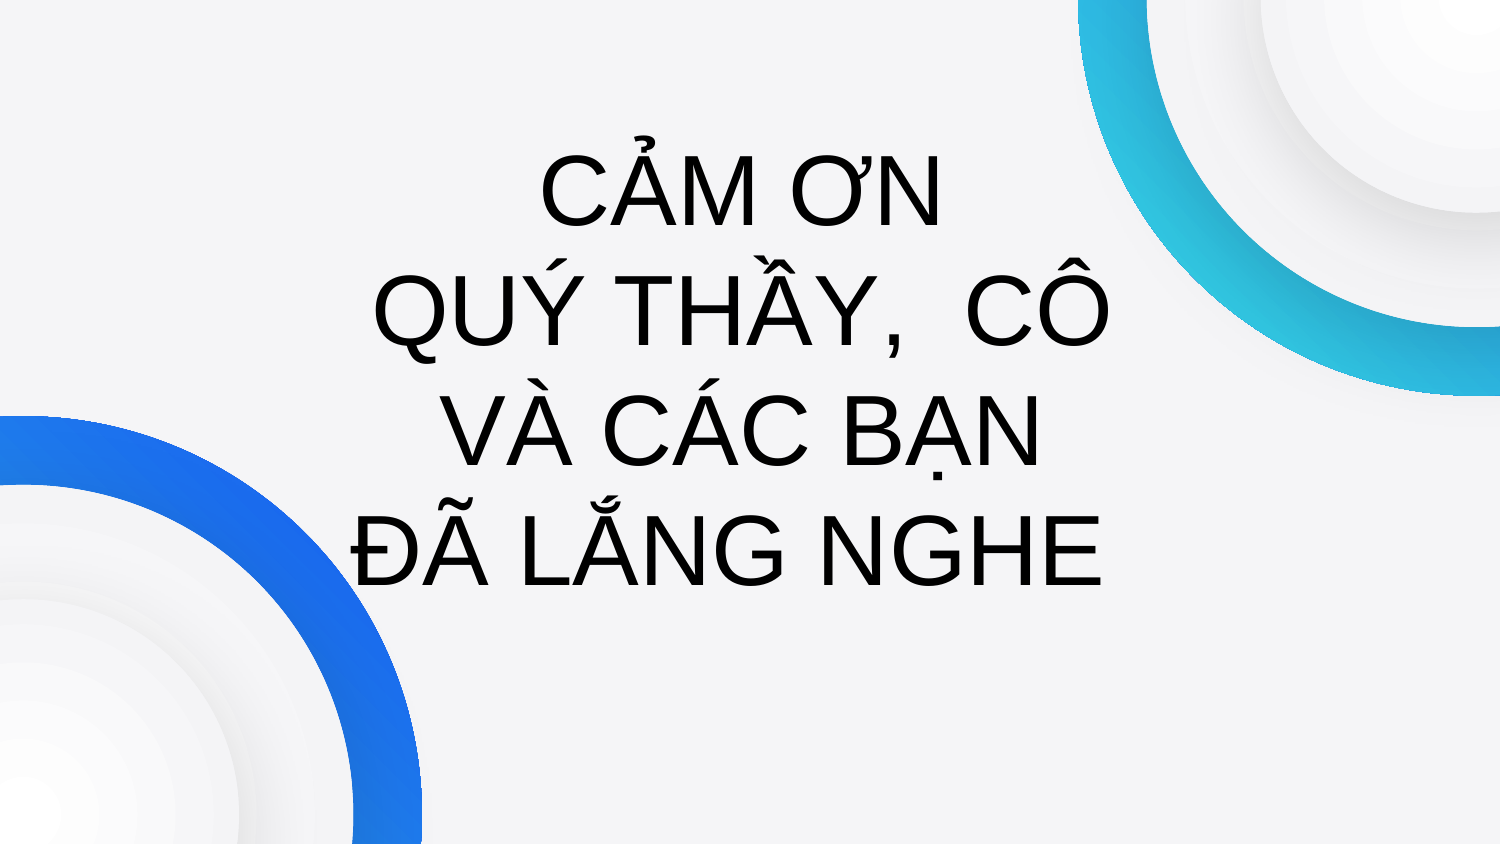

CẢM ƠN
 QUÝ THẦY,  CÔ
VÀ CÁC BẠN
ĐÃ LẮNG NGHE